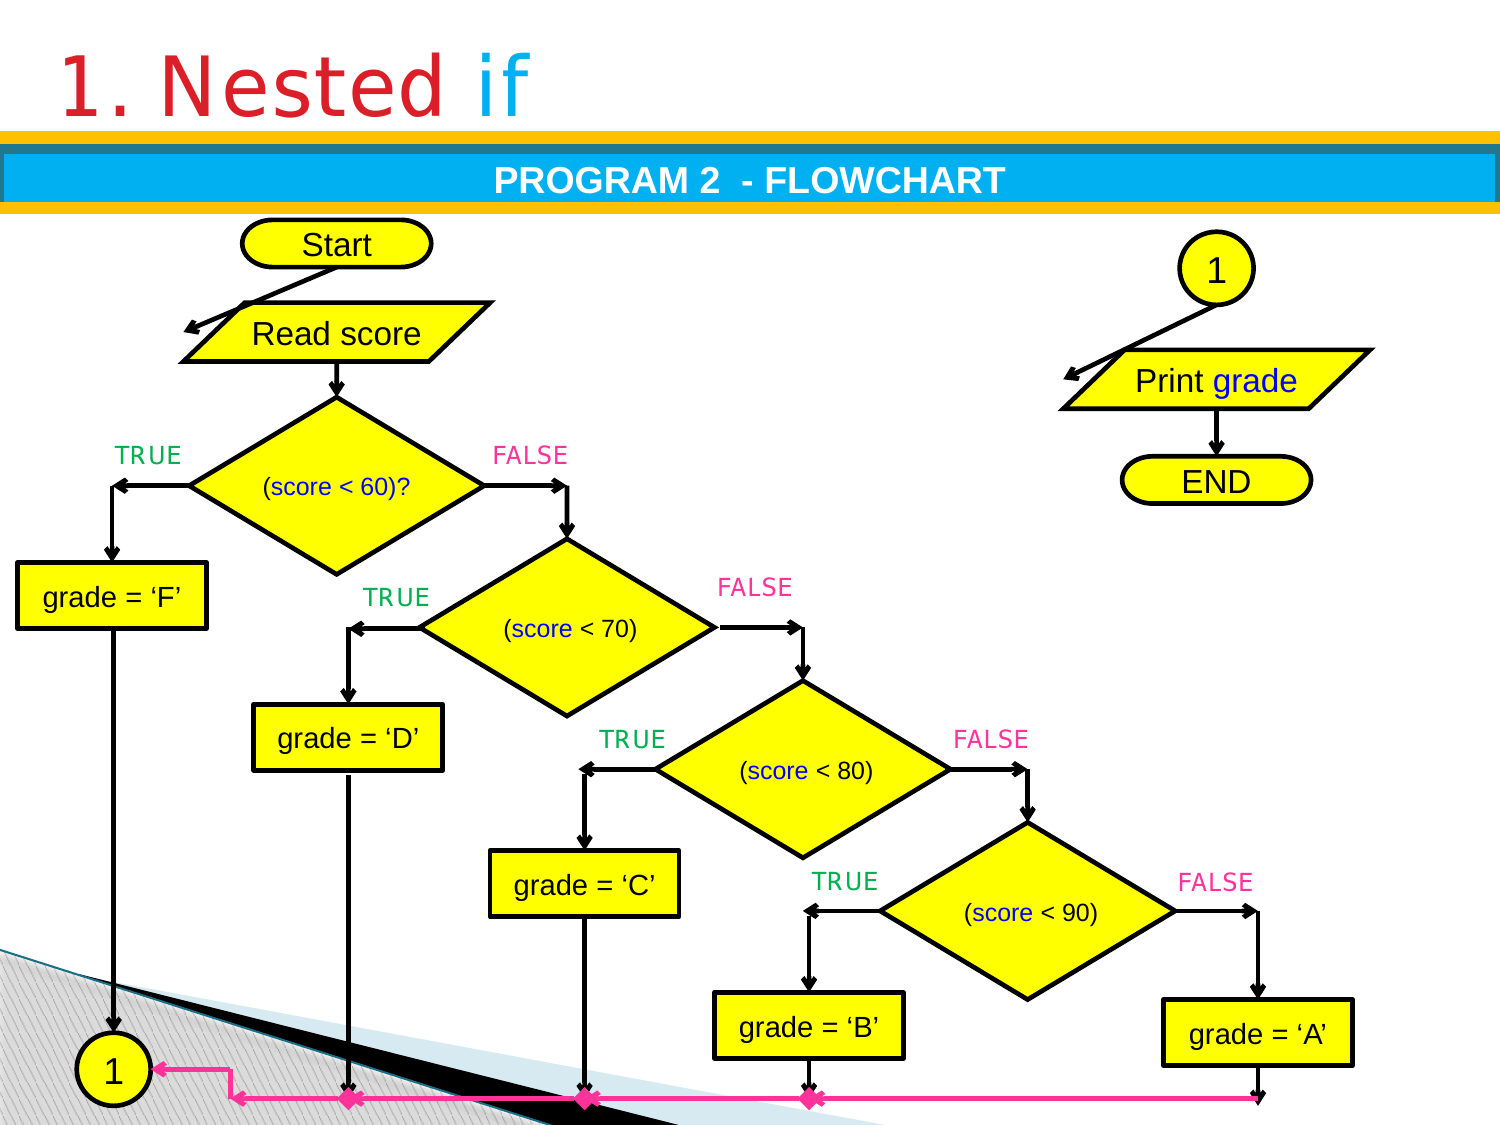

# 1. Nested if
PROGRAM 2  - FLOWCHART
Start
1
Read score
Print grade
(score < 60)?
TRUE
FALSE
END
 (score < 70)
grade = ‘F’
FALSE
TRUE
 (score < 80)
grade = ‘D’
TRUE
FALSE
 (score < 90)
grade = ‘C’
TRUE
FALSE
grade = ‘B’
grade = ‘A’
1